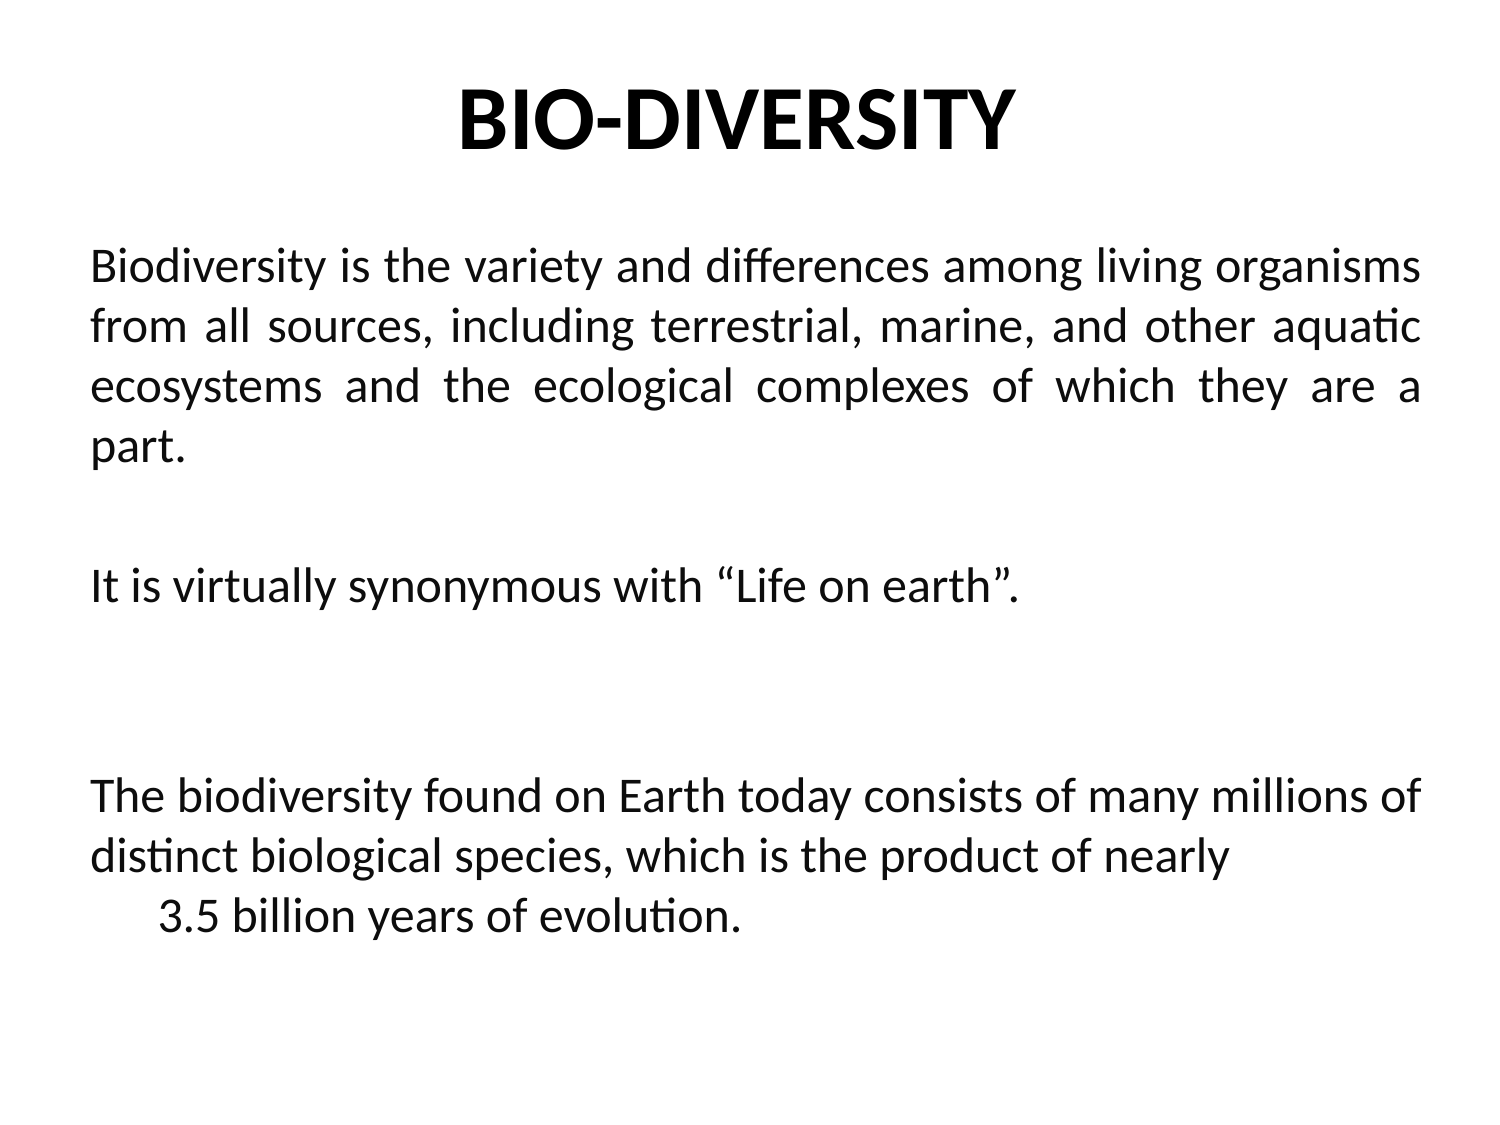

# BIO-DIVERSITY
Biodiversity is the variety and differences among living organisms from all sources, including terrestrial, marine, and other aquatic ecosystems and the ecological complexes of which they are a part.

It is virtually synonymous with “Life on earth”.

The biodiversity found on Earth today consists of many millions of distinct biological species, which is the product of nearly                        3.5 billion years of evolution.